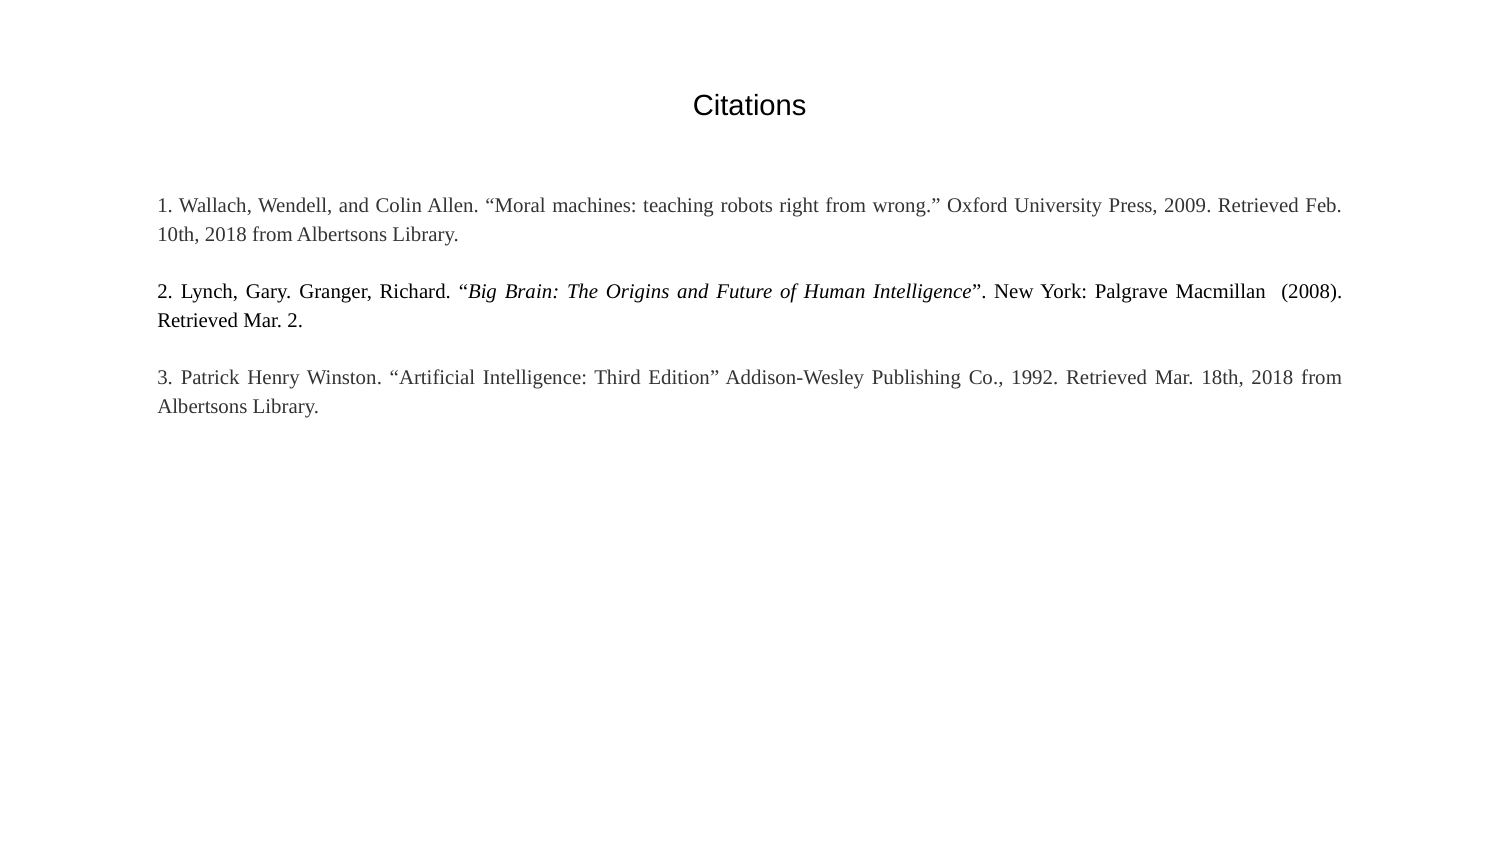

Citations

1. Wallach, Wendell, and Colin Allen. “Moral machines: teaching robots right from wrong.” Oxford University Press, 2009. Retrieved Feb. 10th, 2018 from Albertsons Library.

2. Lynch, Gary. Granger, Richard. “Big Brain: The Origins and Future of Human Intelligence”. New York: Palgrave Macmillan  (2008). Retrieved Mar. 2.

3. Patrick Henry Winston. “Artificial Intelligence: Third Edition” Addison-Wesley Publishing Co., 1992. Retrieved Mar. 18th, 2018 from Albertsons Library.